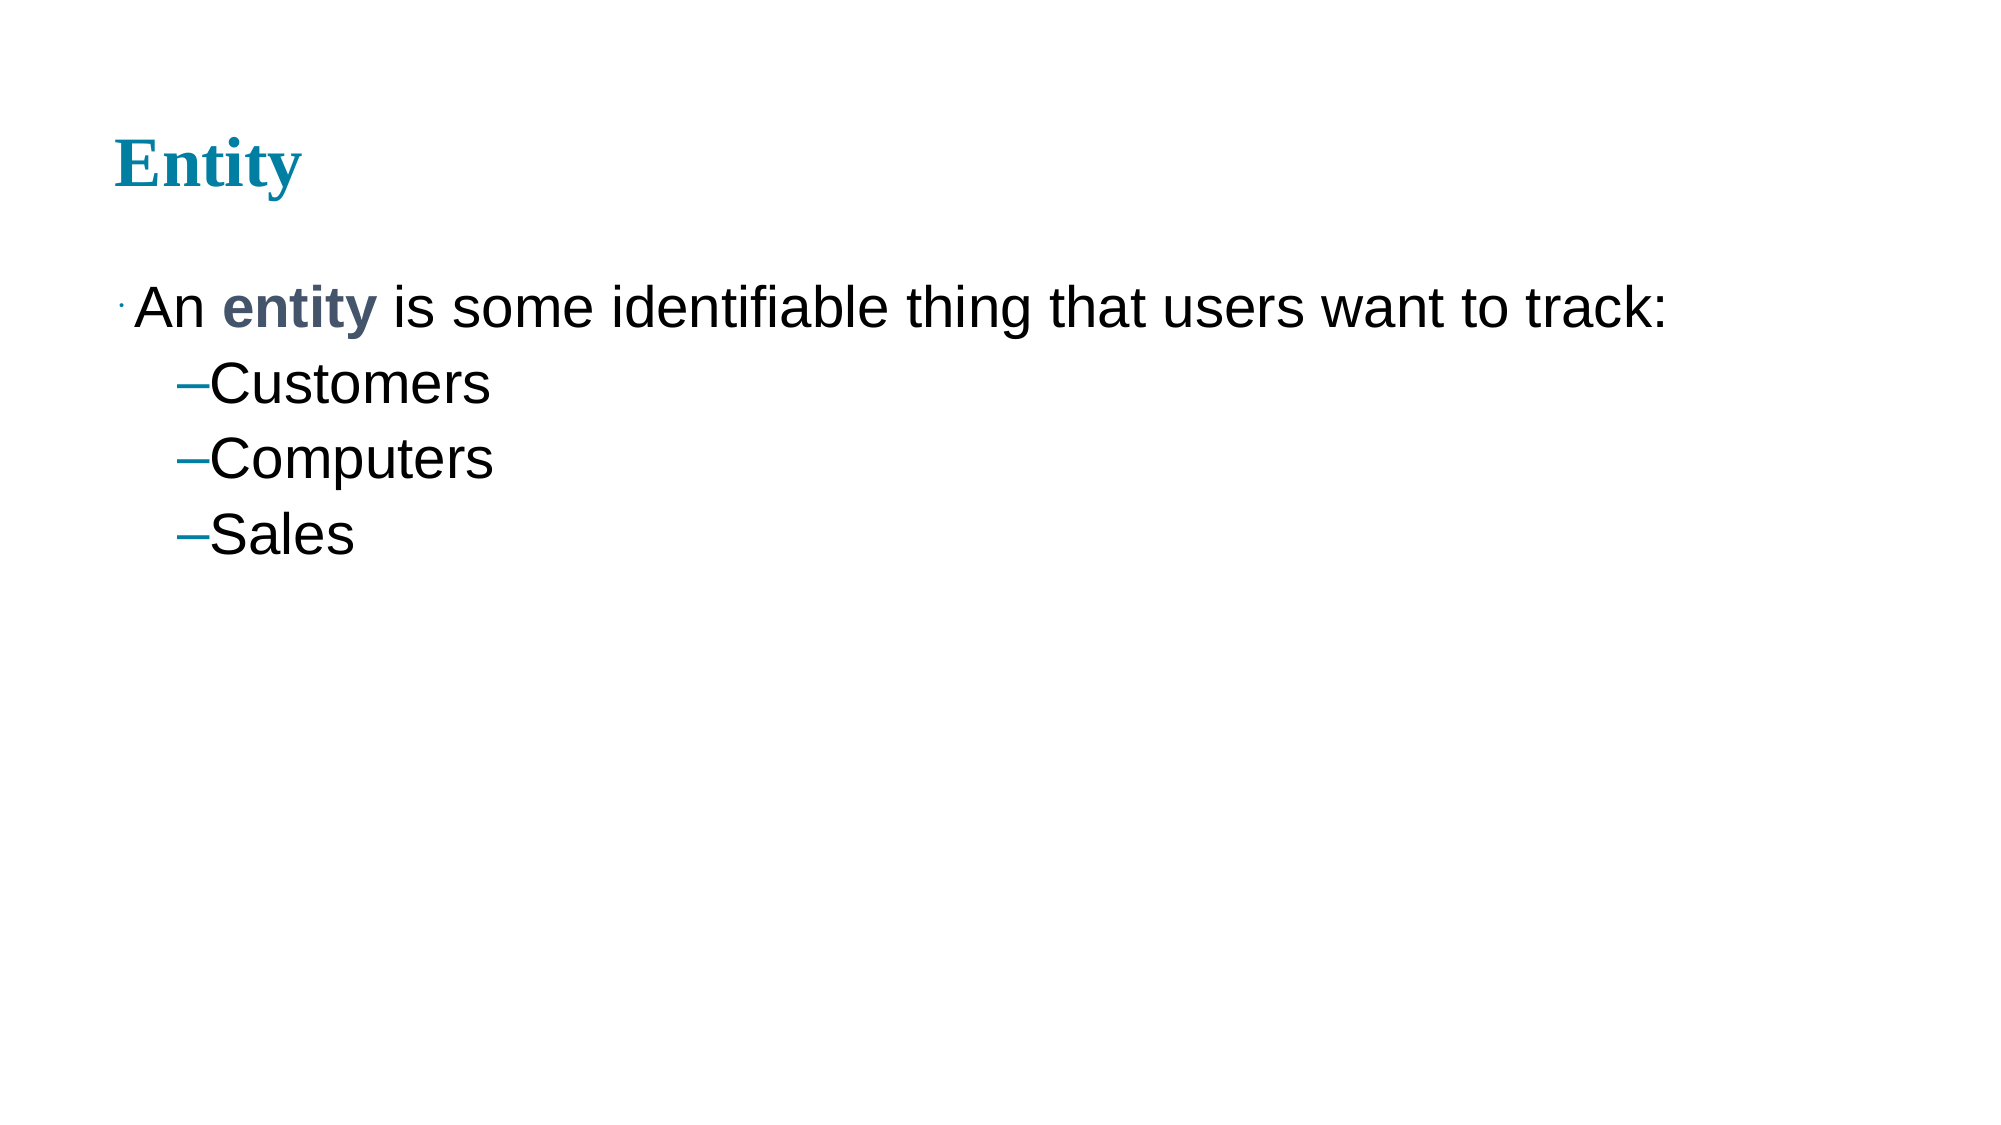

# Entity
An entity is some identifiable thing that users want to track:
Customers
Computers
Sales